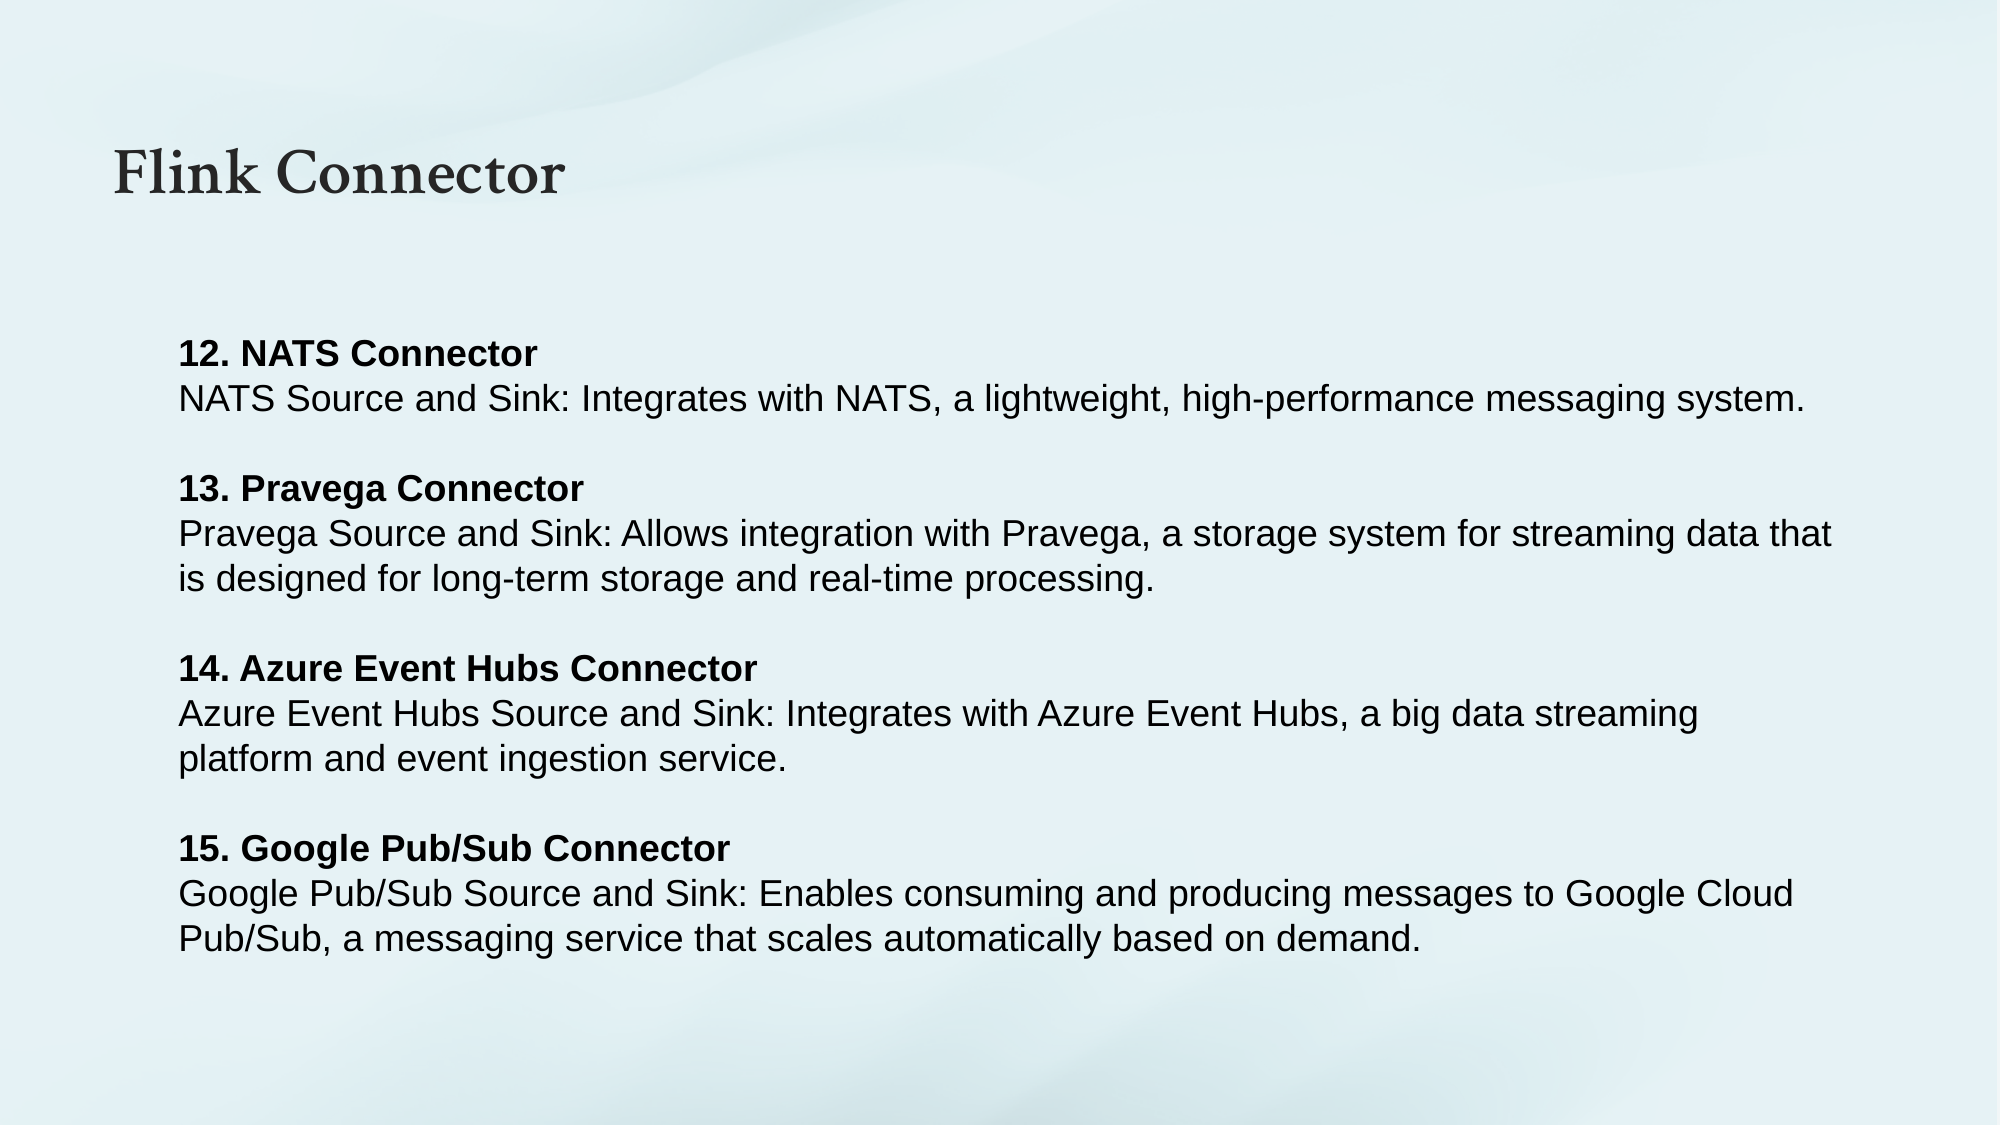

# Flink Connector
12. NATS Connector
NATS Source and Sink: Integrates with NATS, a lightweight, high-performance messaging system.

13. Pravega Connector
Pravega Source and Sink: Allows integration with Pravega, a storage system for streaming data that is designed for long-term storage and real-time processing.

14. Azure Event Hubs Connector
Azure Event Hubs Source and Sink: Integrates with Azure Event Hubs, a big data streaming platform and event ingestion service.

15. Google Pub/Sub Connector
Google Pub/Sub Source and Sink: Enables consuming and producing messages to Google Cloud Pub/Sub, a messaging service that scales automatically based on demand.